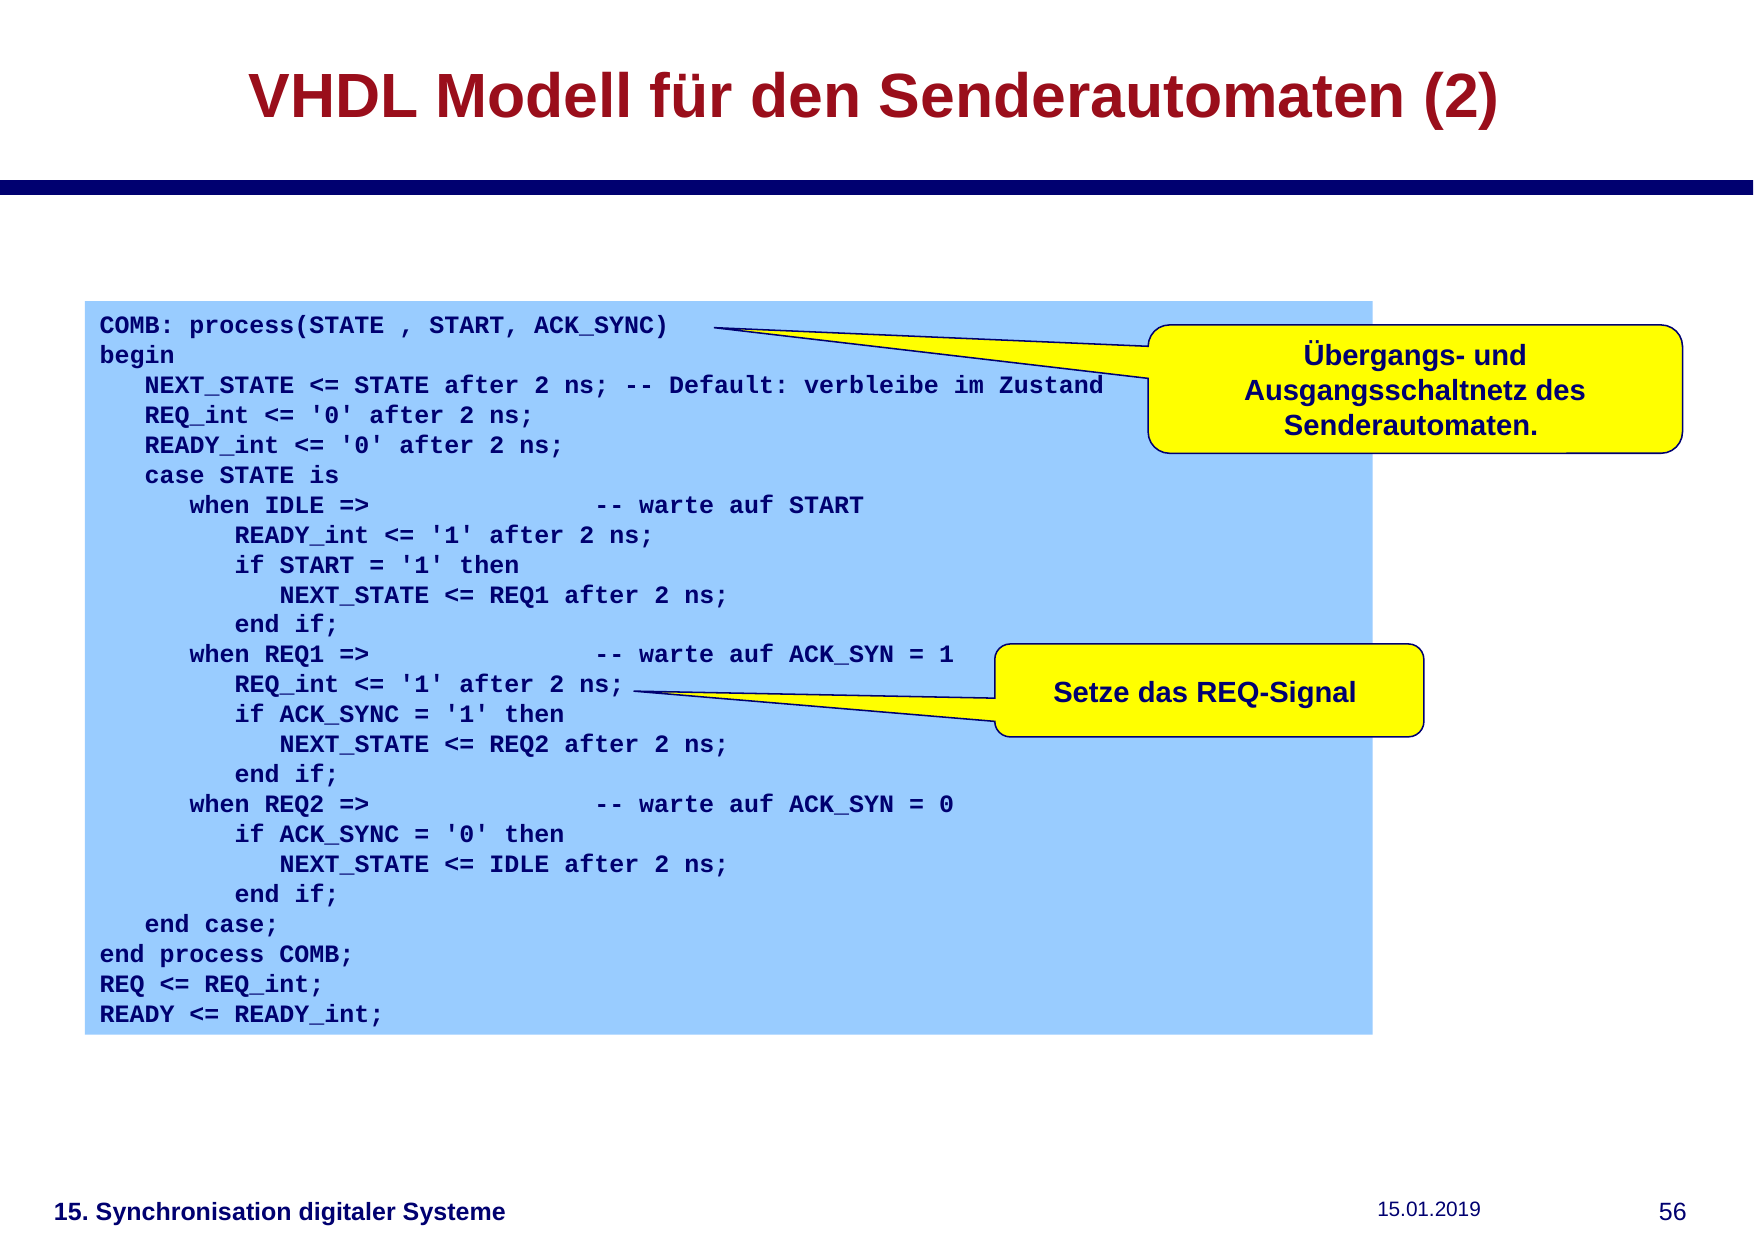

# VHDL Modell für den Senderautomaten (2)
COMB: process(STATE , START, ACK_SYNC)
begin
   NEXT_STATE <= STATE after 2 ns; -- Default: verbleibe im Zustand
   REQ_int <= '0' after 2 ns;
   READY_int <= '0' after 2 ns;
   case STATE is
      when IDLE =>               -- warte auf START
         READY_int <= '1' after 2 ns;
         if START = '1' then
            NEXT_STATE <= REQ1 after 2 ns;
         end if;
      when REQ1 =>               -- warte auf ACK_SYN = 1
         REQ_int <= '1' after 2 ns;
         if ACK_SYNC = '1' then
            NEXT_STATE <= REQ2 after 2 ns;
         end if;
      when REQ2 =>               -- warte auf ACK_SYN = 0
         if ACK_SYNC = '0' then
            NEXT_STATE <= IDLE after 2 ns;
         end if;
   end case;
end process COMB;
REQ <= REQ_int;
READY <= READY_int;
Übergangs- und Ausgangsschaltnetz des Senderautomaten.
Setze das REQ-Signal
15. Synchronisation digitaler Systeme
15.01.2019
56